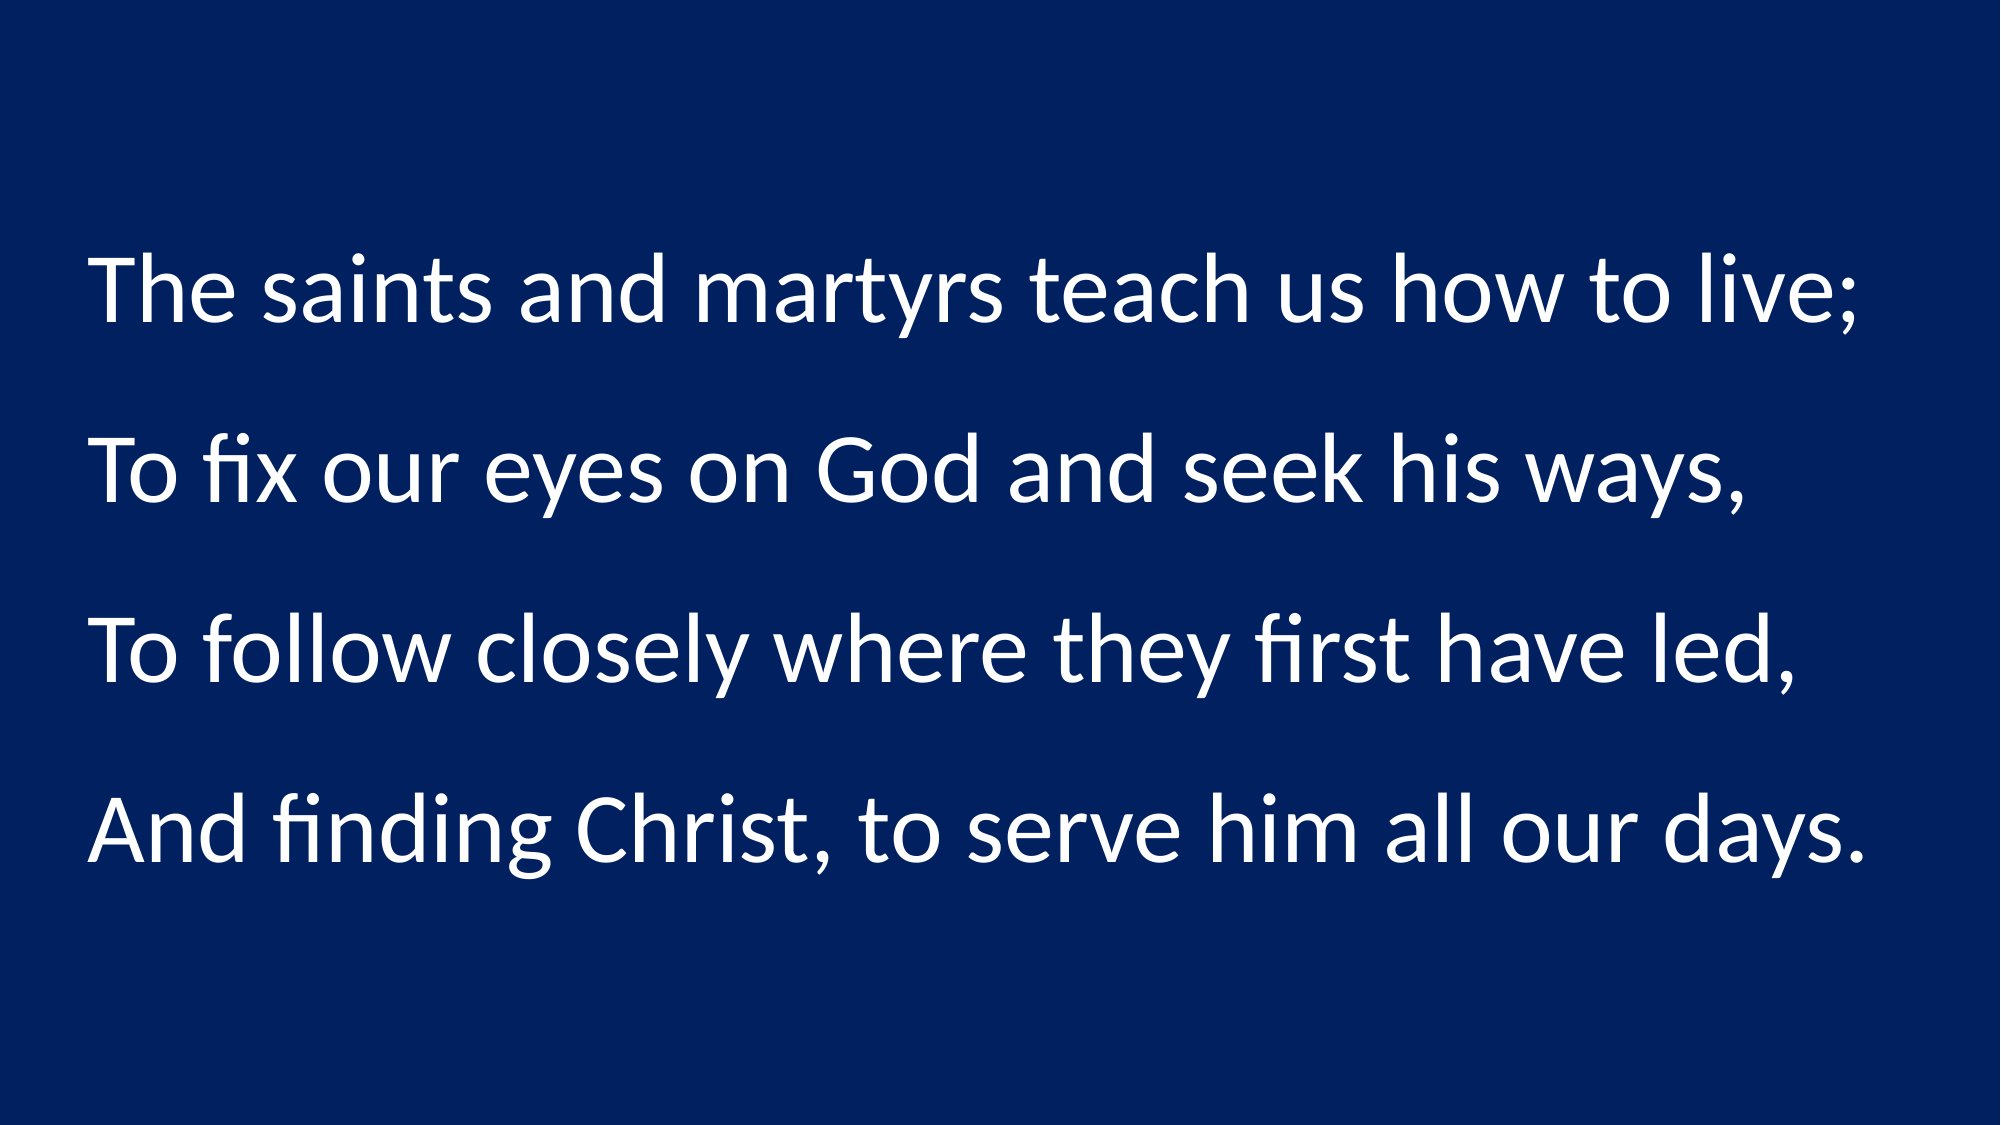

The saints and martyrs teach us how to live;
To fix our eyes on God and seek his ways,
To follow closely where they first have led,
And finding Christ, to serve him all our days.